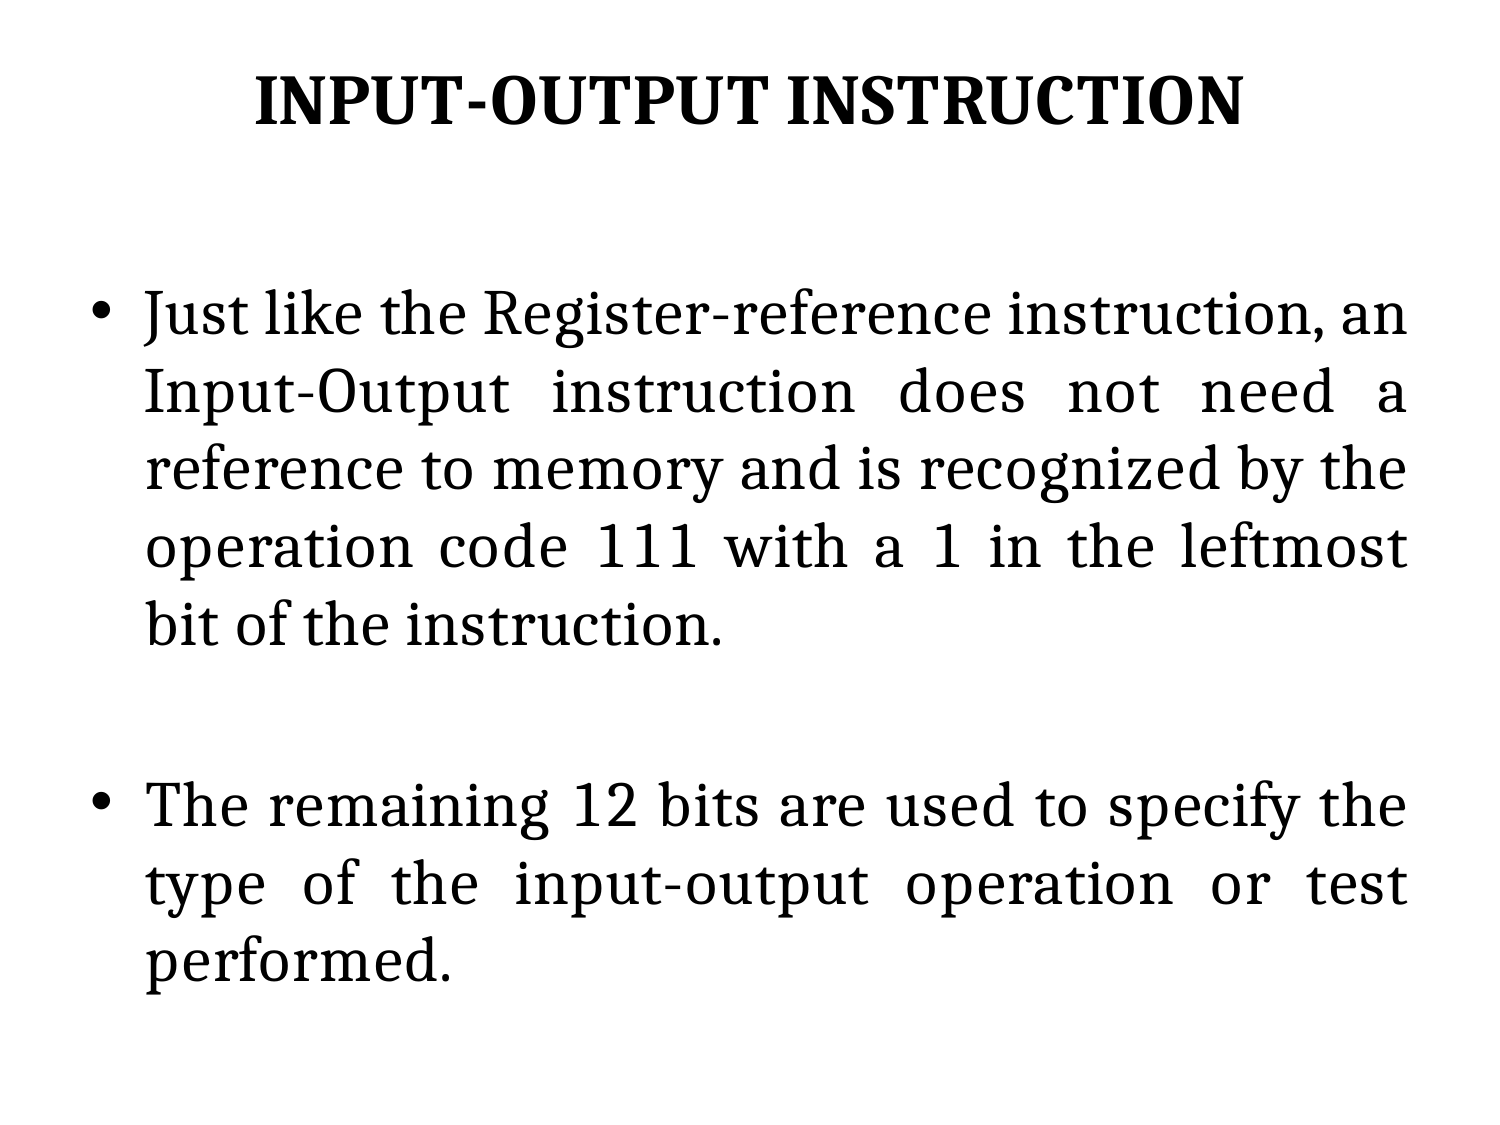

# INPUT-OUTPUT INSTRUCTION
Just like the Register-reference instruction, an Input-Output instruction does not need a reference to memory and is recognized by the operation code 111 with a 1 in the leftmost bit of the instruction.

The remaining 12 bits are used to specify the type of the input-output operation or test performed.